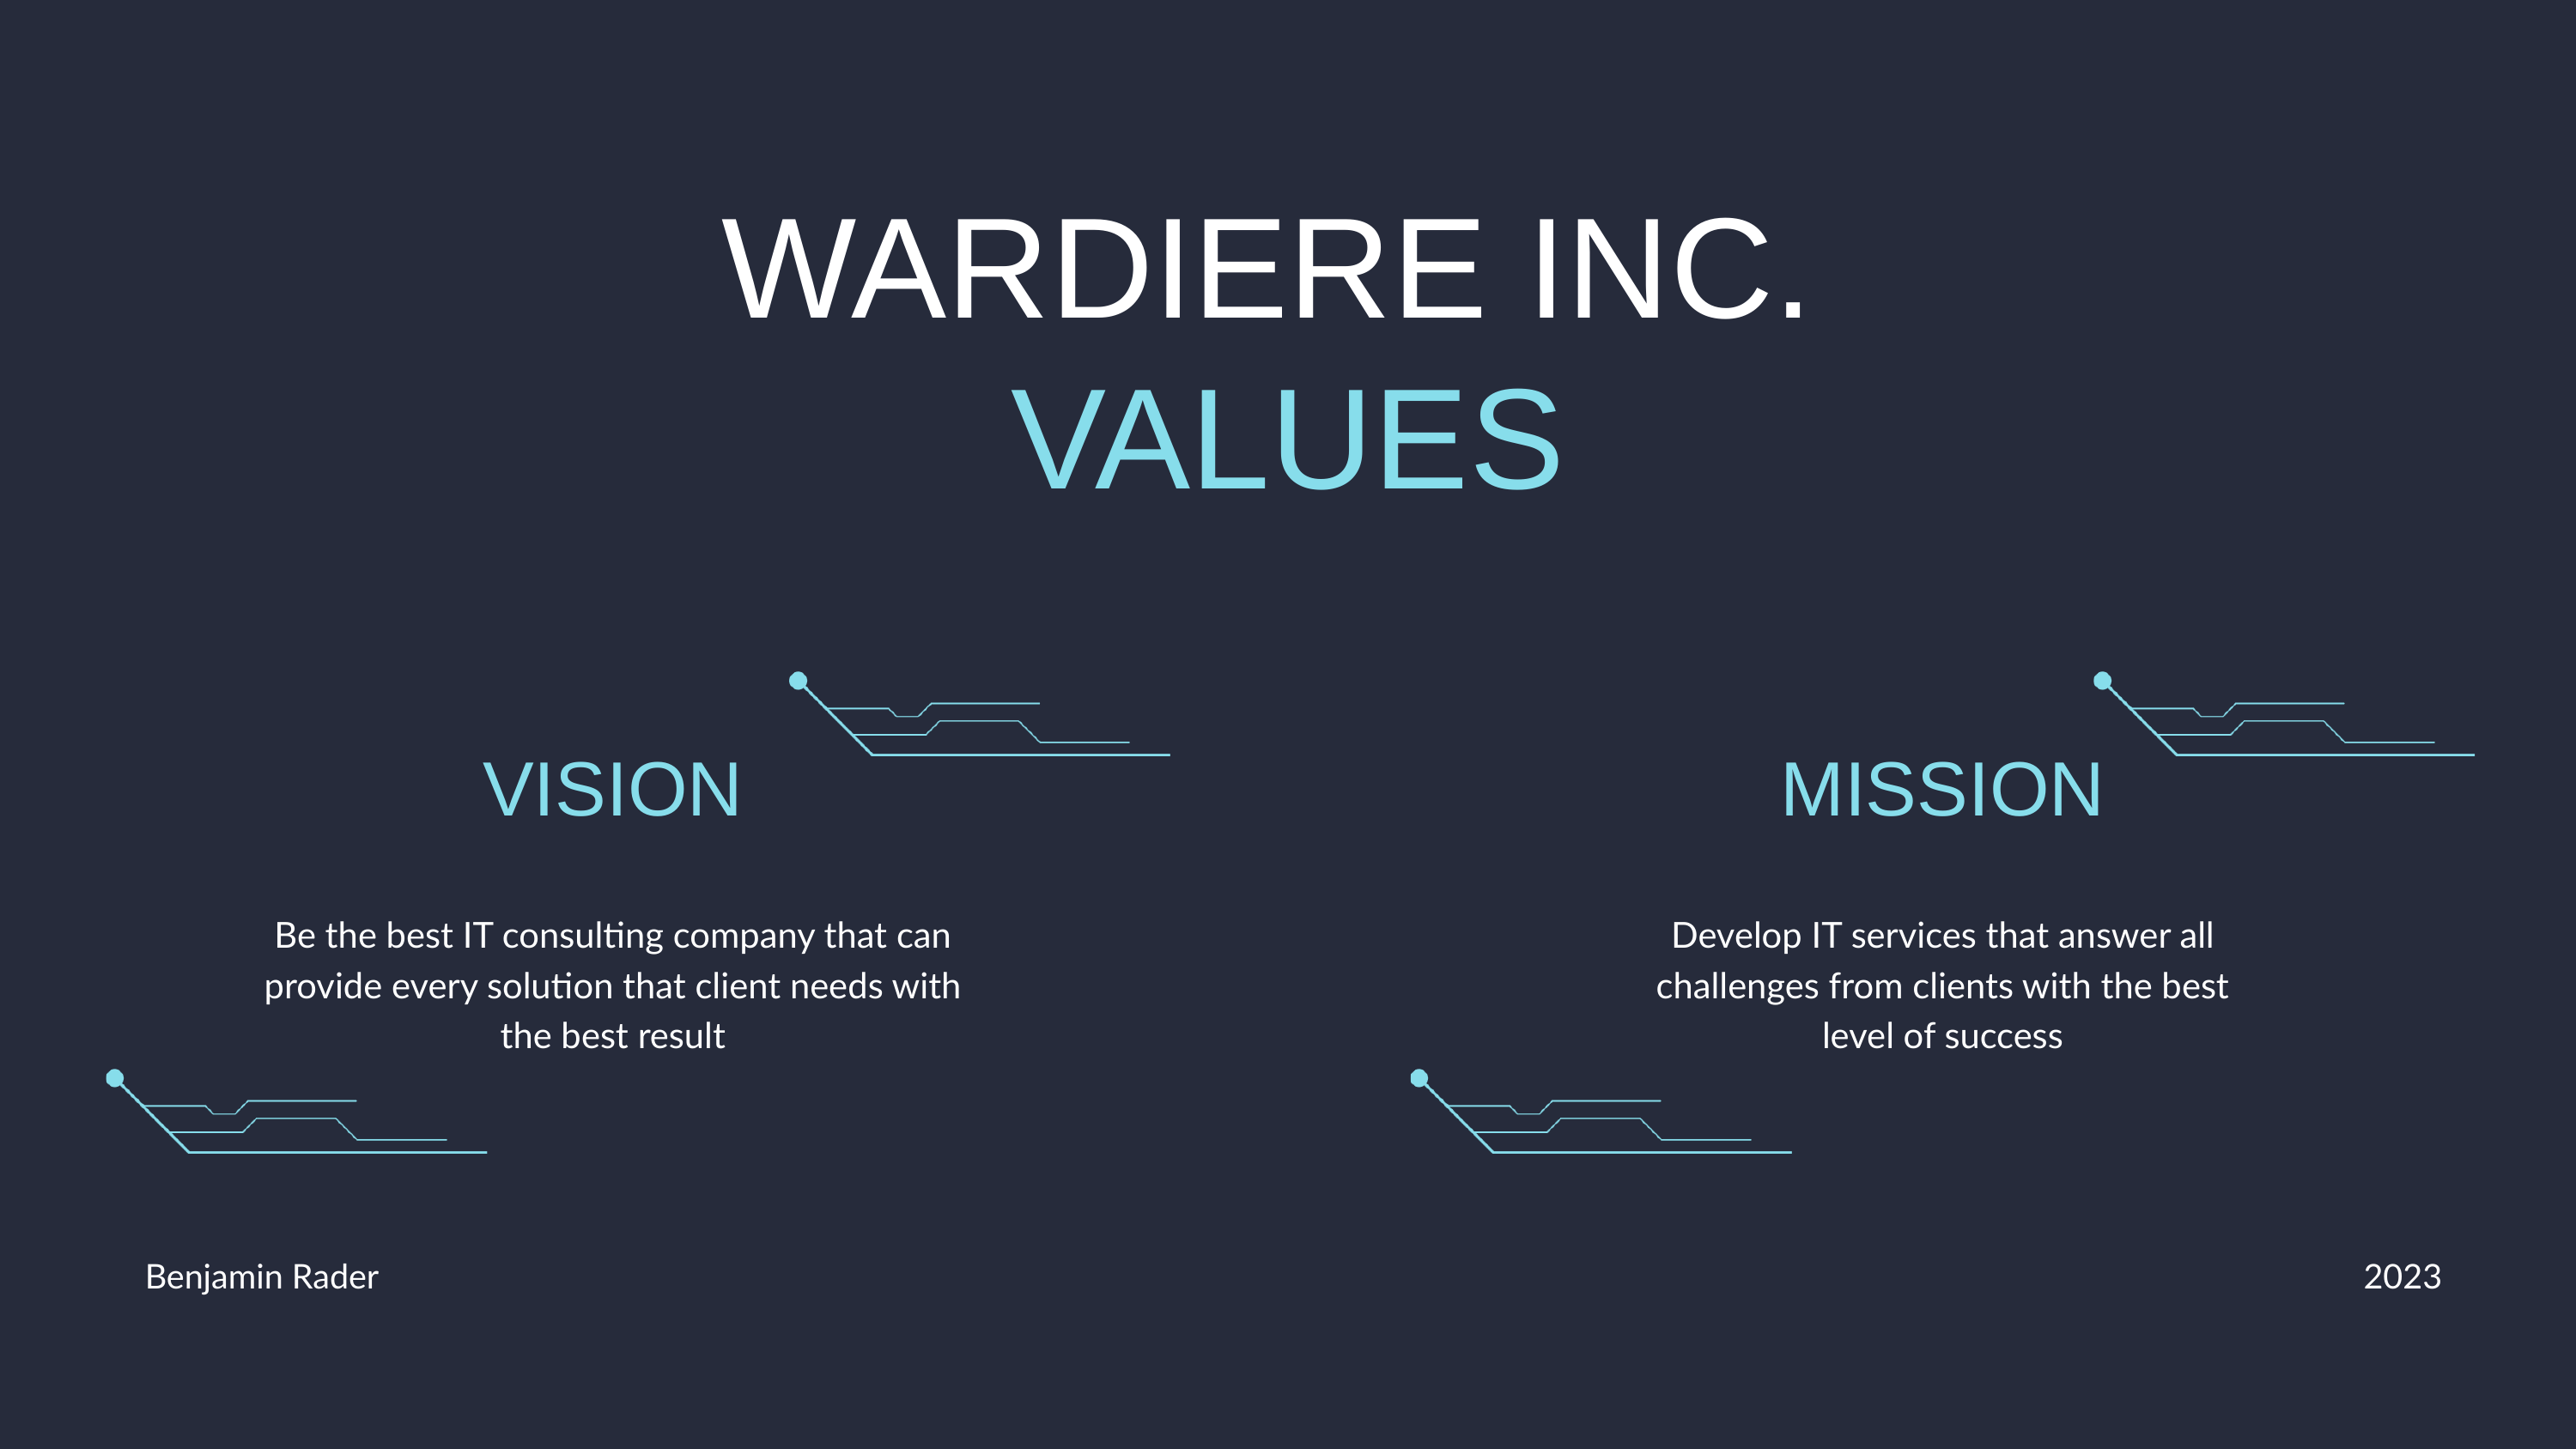

WARDIERE INC.
VALUES

VISION
MISSION
Be the best IT consulting company that can
provide every solution that client needs with
the best result
Develop IT services that answer all
challenges from clients with the best
level of success

Benjamin Rader
2023